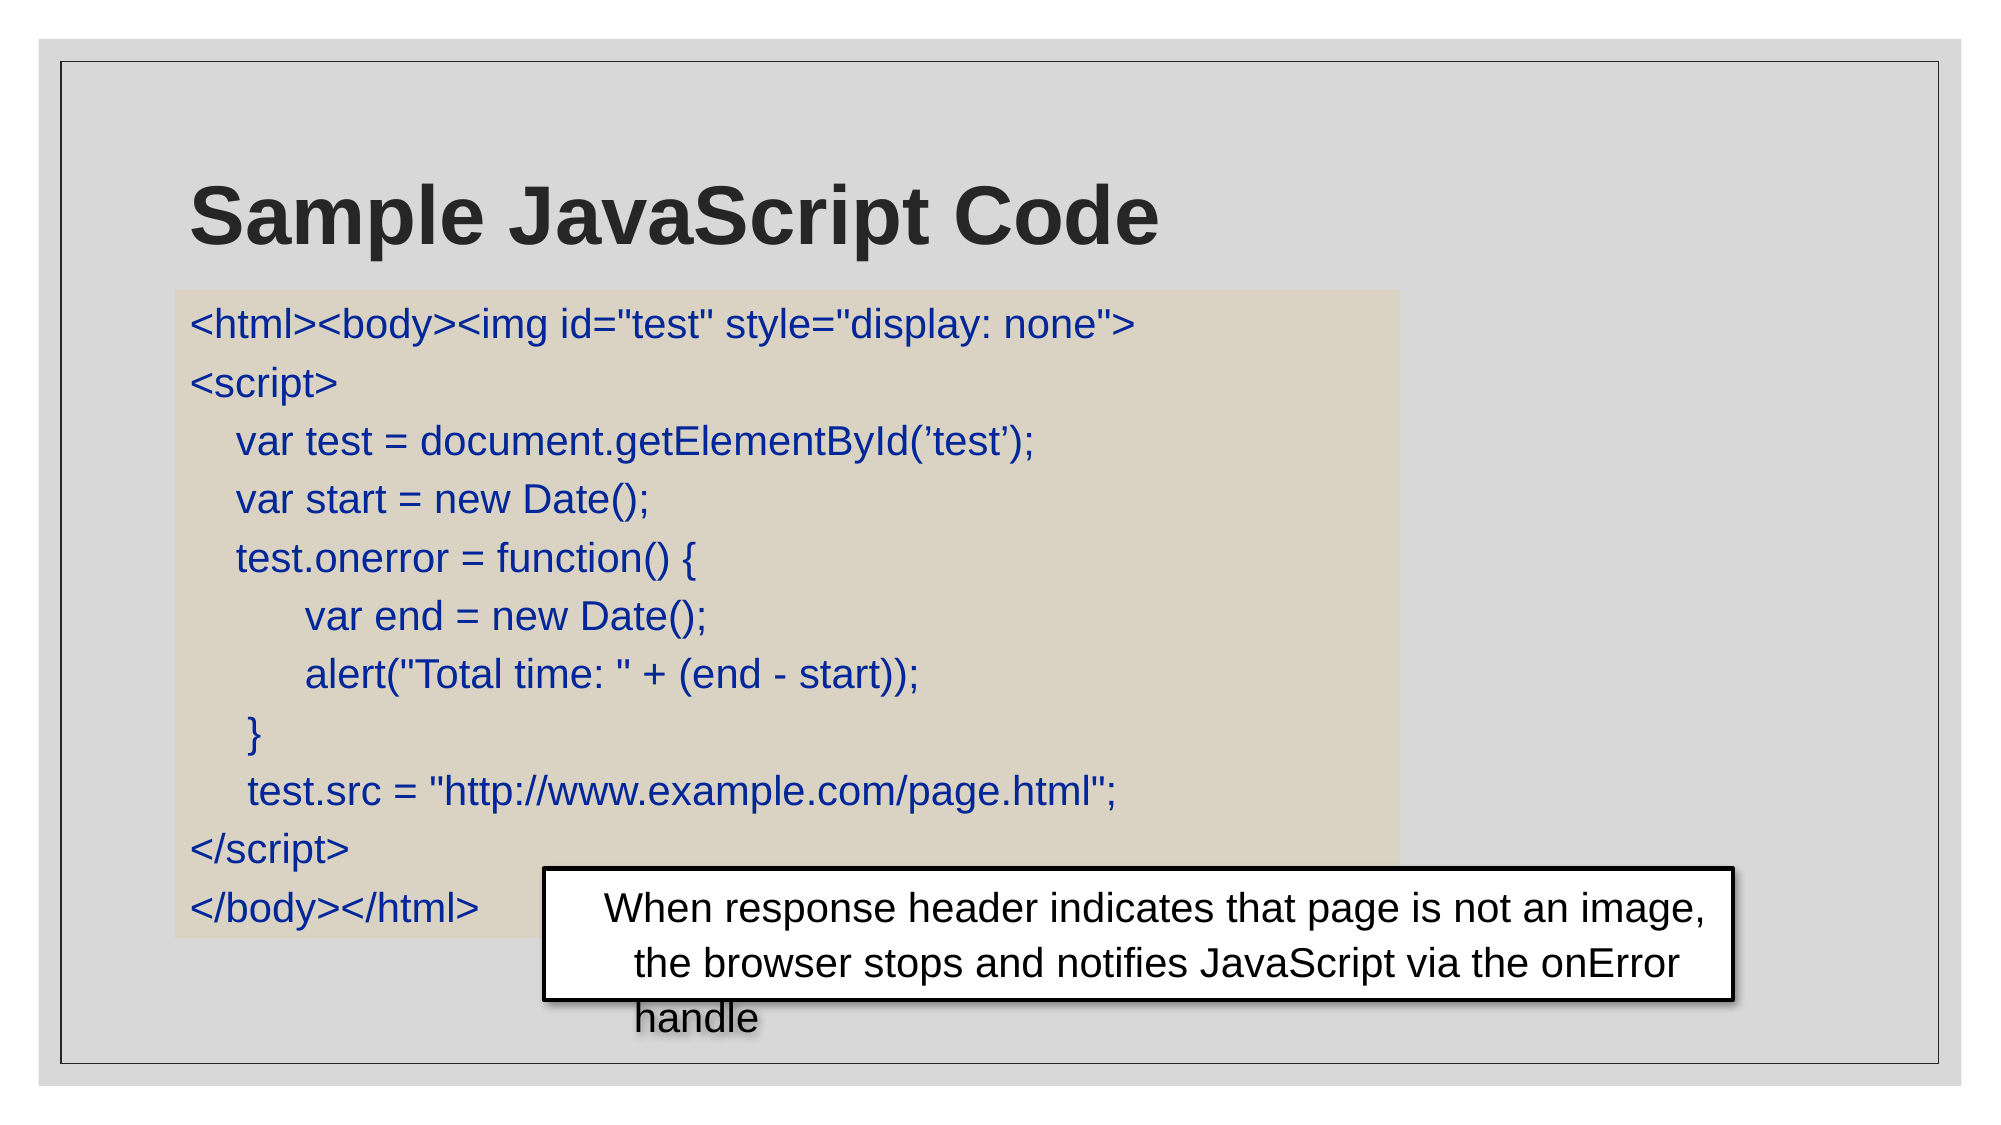

# Sample JavaScript Code
<html><body><img id="test" style="display: none">
<script>
    var test = document.getElementById(’test’);
    var start = new Date();
    test.onerror = function() {
          var end = new Date();
          alert("Total time: " + (end - start));
     }
     test.src = "http://www.example.com/page.html";
</script>
</body></html>
When response header indicates that page is not an image, the browser stops and notifies JavaScript via the onError handle